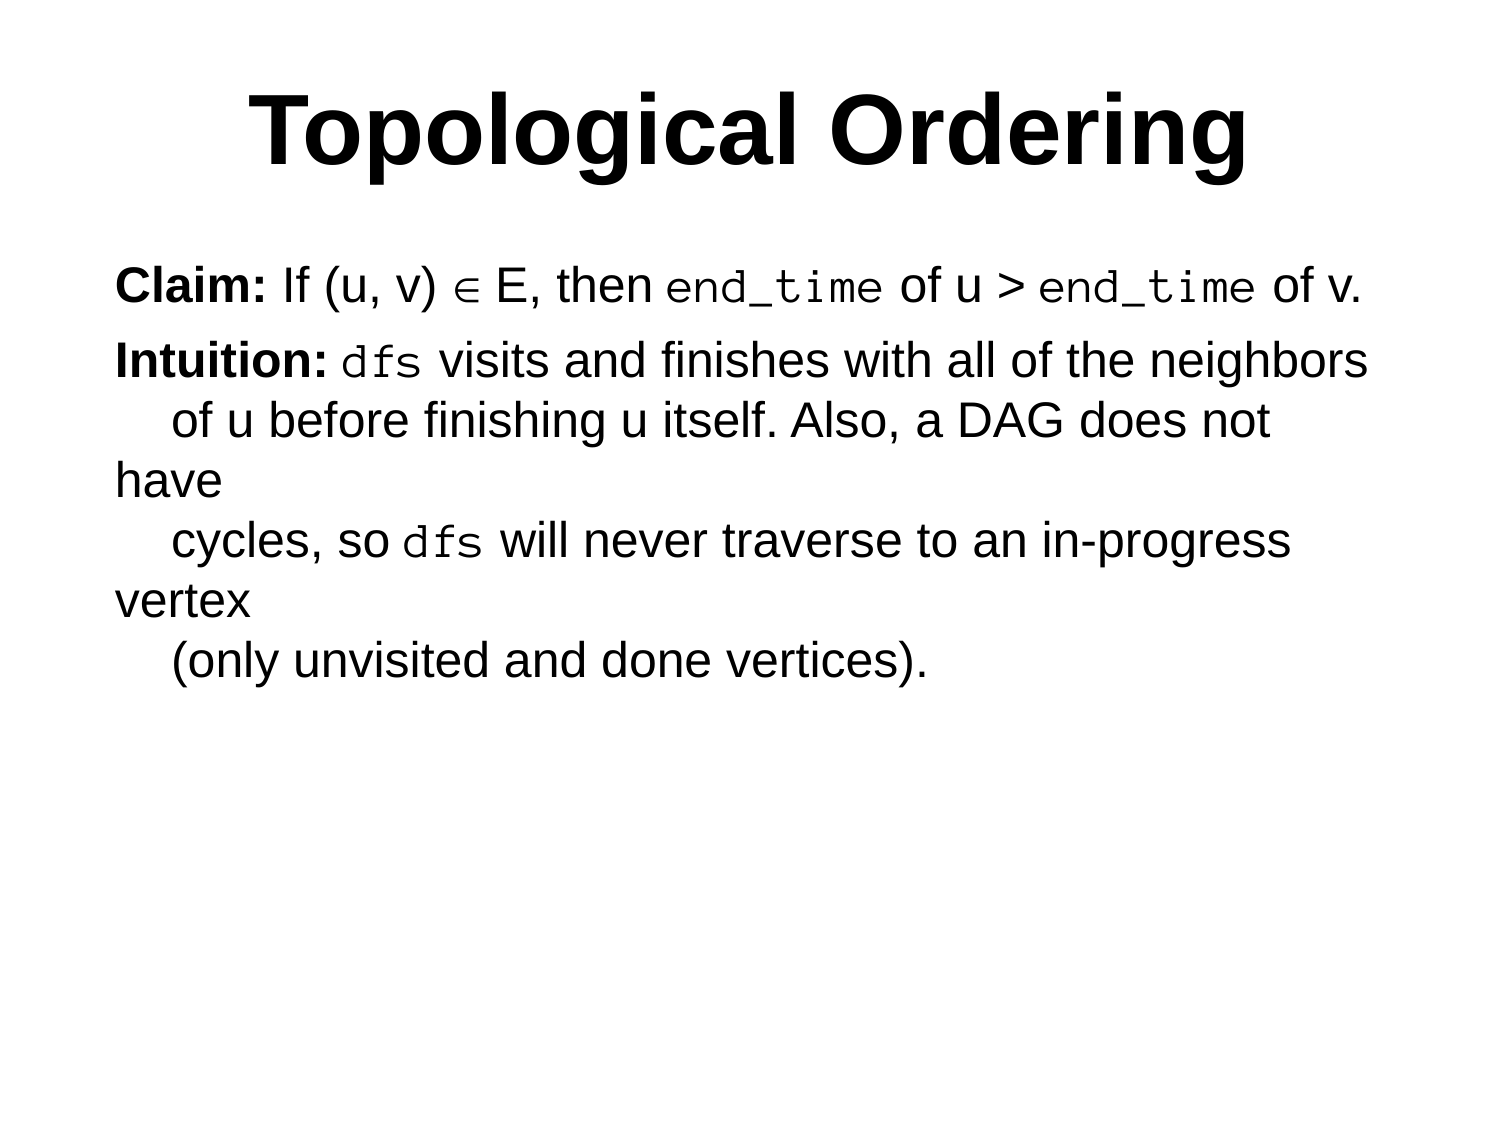

Topological Ordering
Claim: If (u, v) ∈ E, then end_time of u > end_time of v.

Intuition: dfs visits and finishes with all of the neighbors
    of u before finishing u itself. Also, a DAG does not have
    cycles, so dfs will never traverse to an in-progress vertex
    (only unvisited and done vertices).